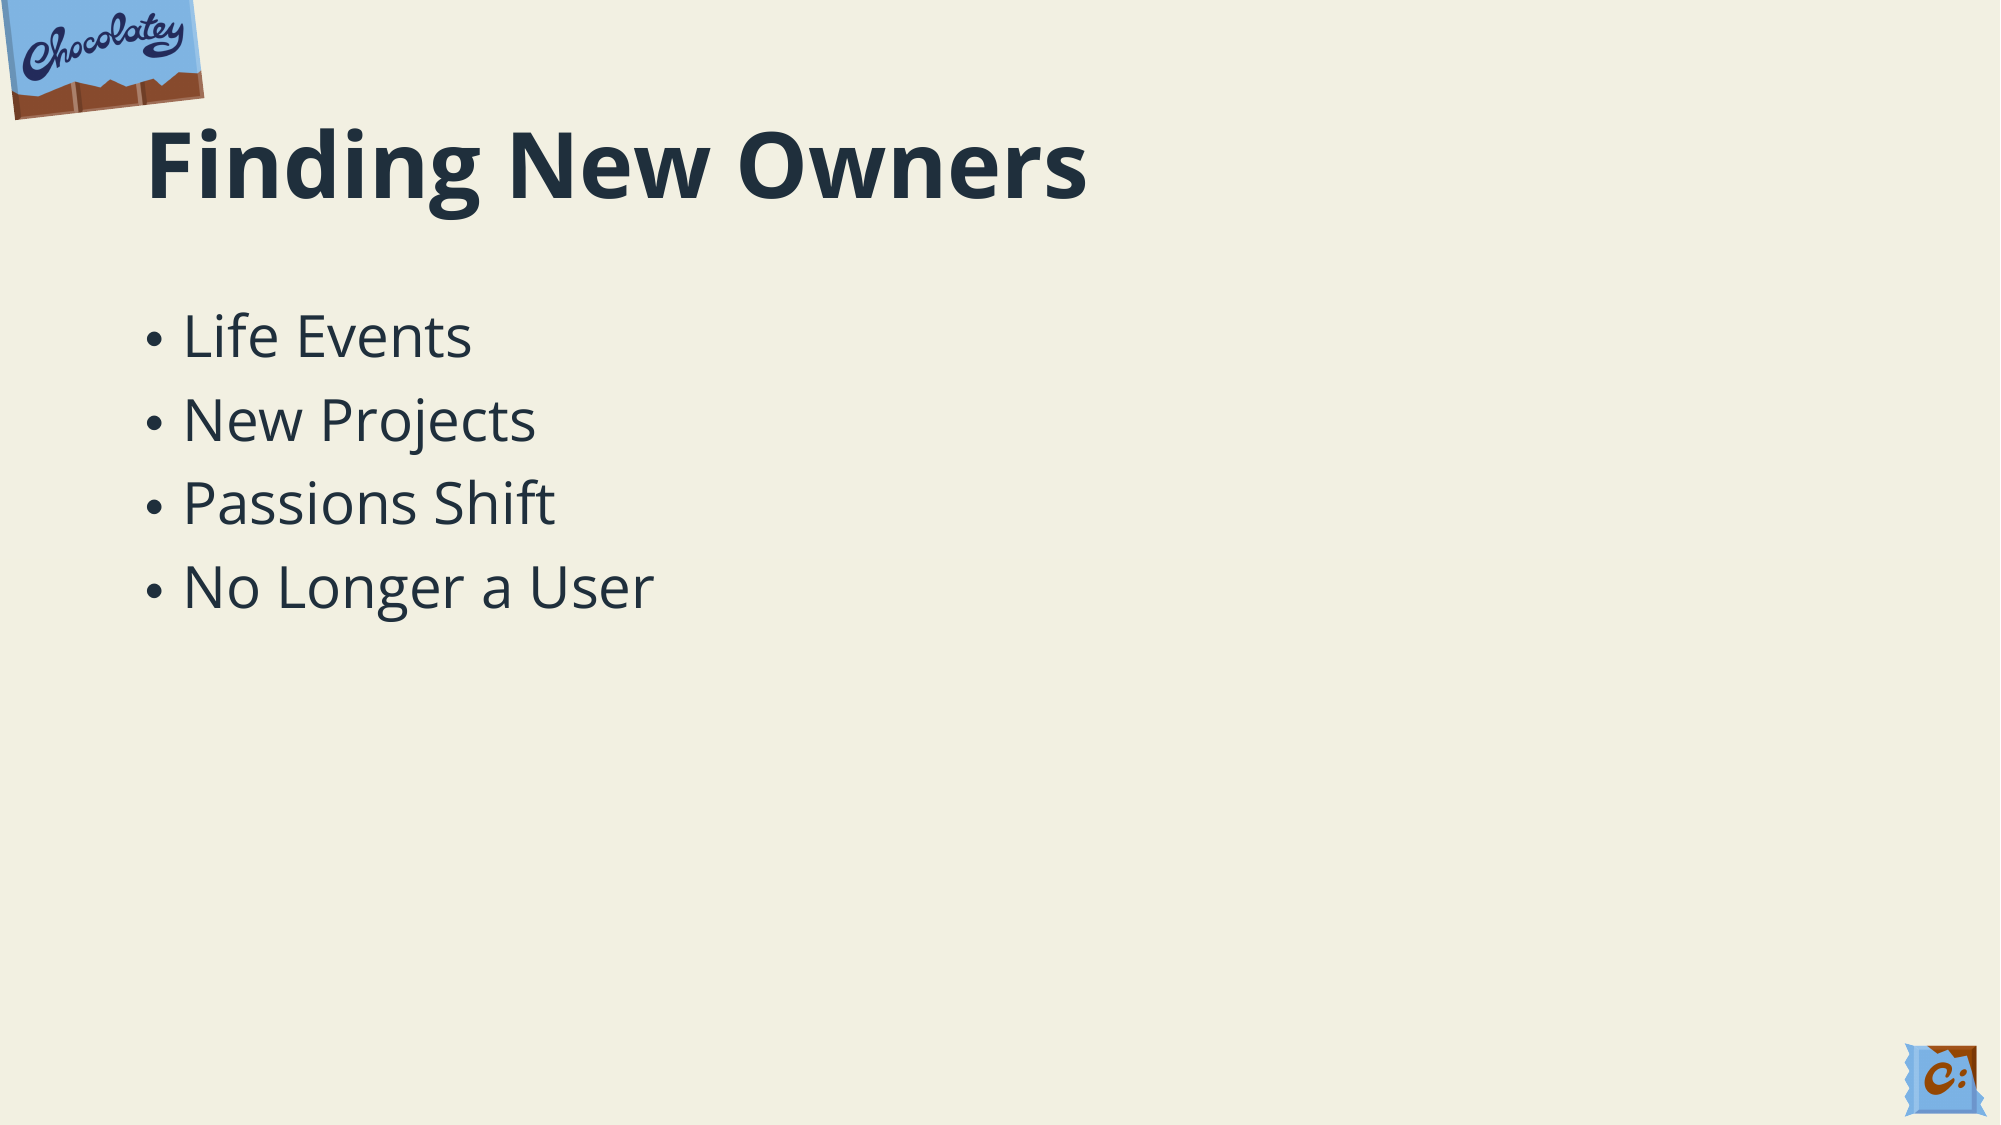

# Finding New Owners
Life Events
New Projects
Passions Shift
No Longer a User